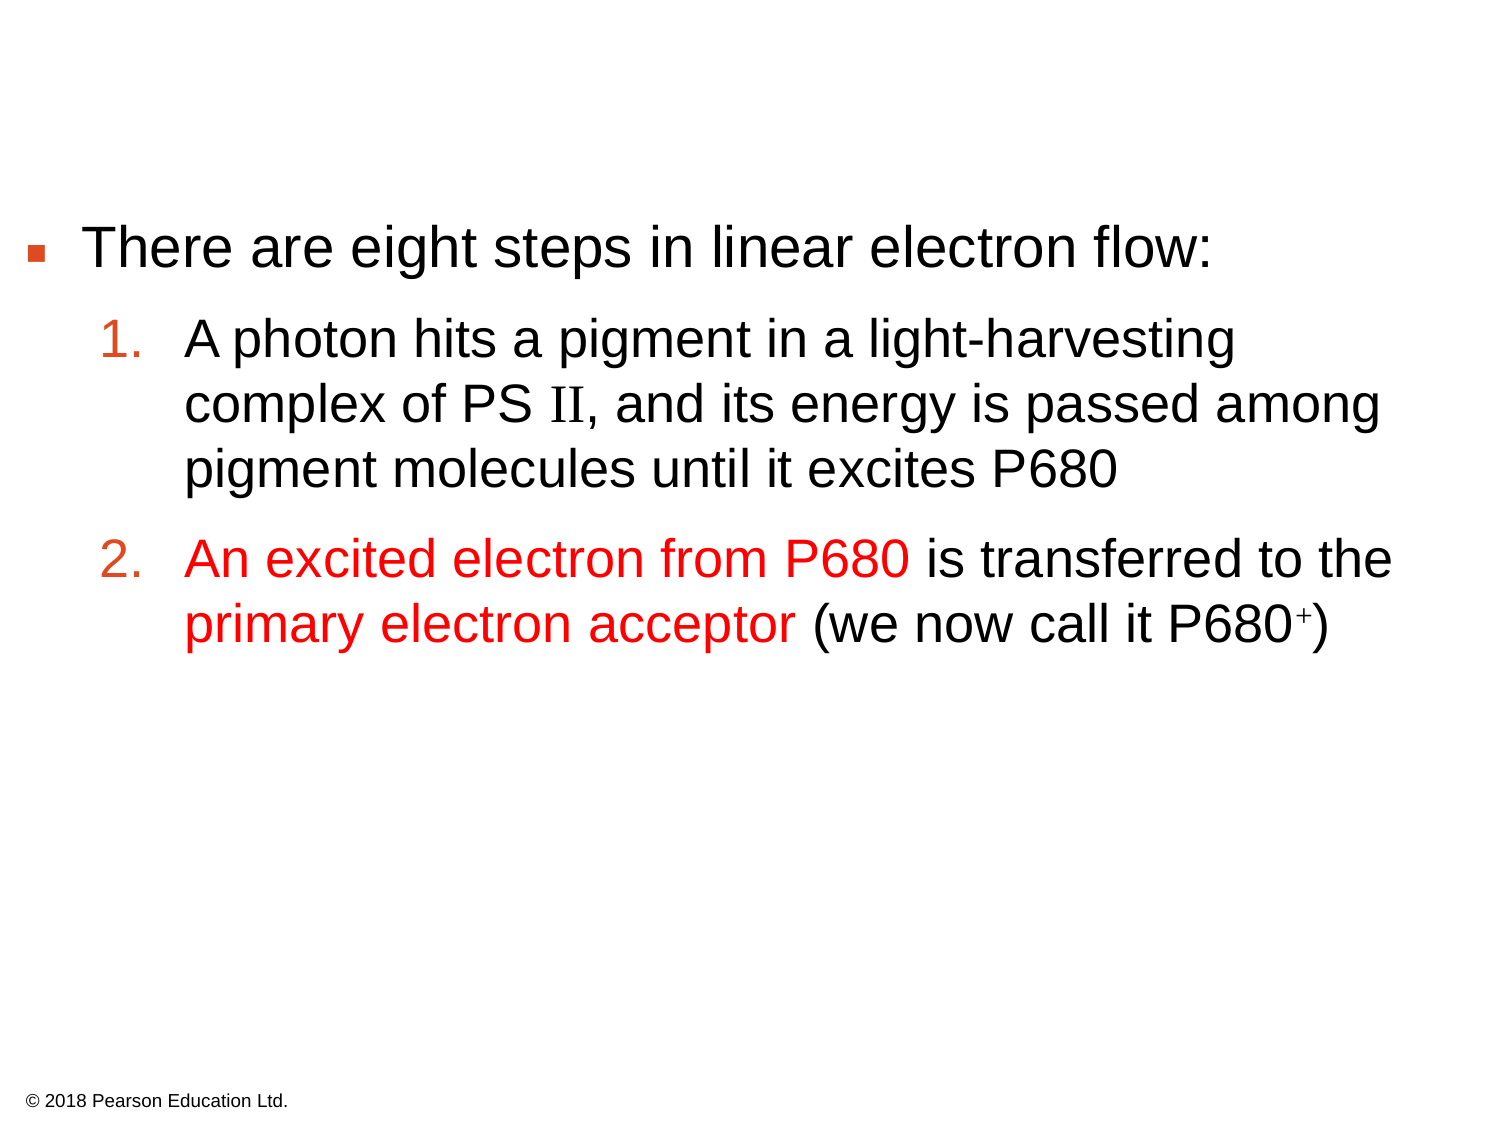

There are eight steps in linear electron flow:
A photon hits a pigment in a light-harvesting complex of PS II, and its energy is passed among pigment molecules until it excites P680
An excited electron from P680 is transferred to the primary electron acceptor (we now call it P680+)
© 2018 Pearson Education Ltd.